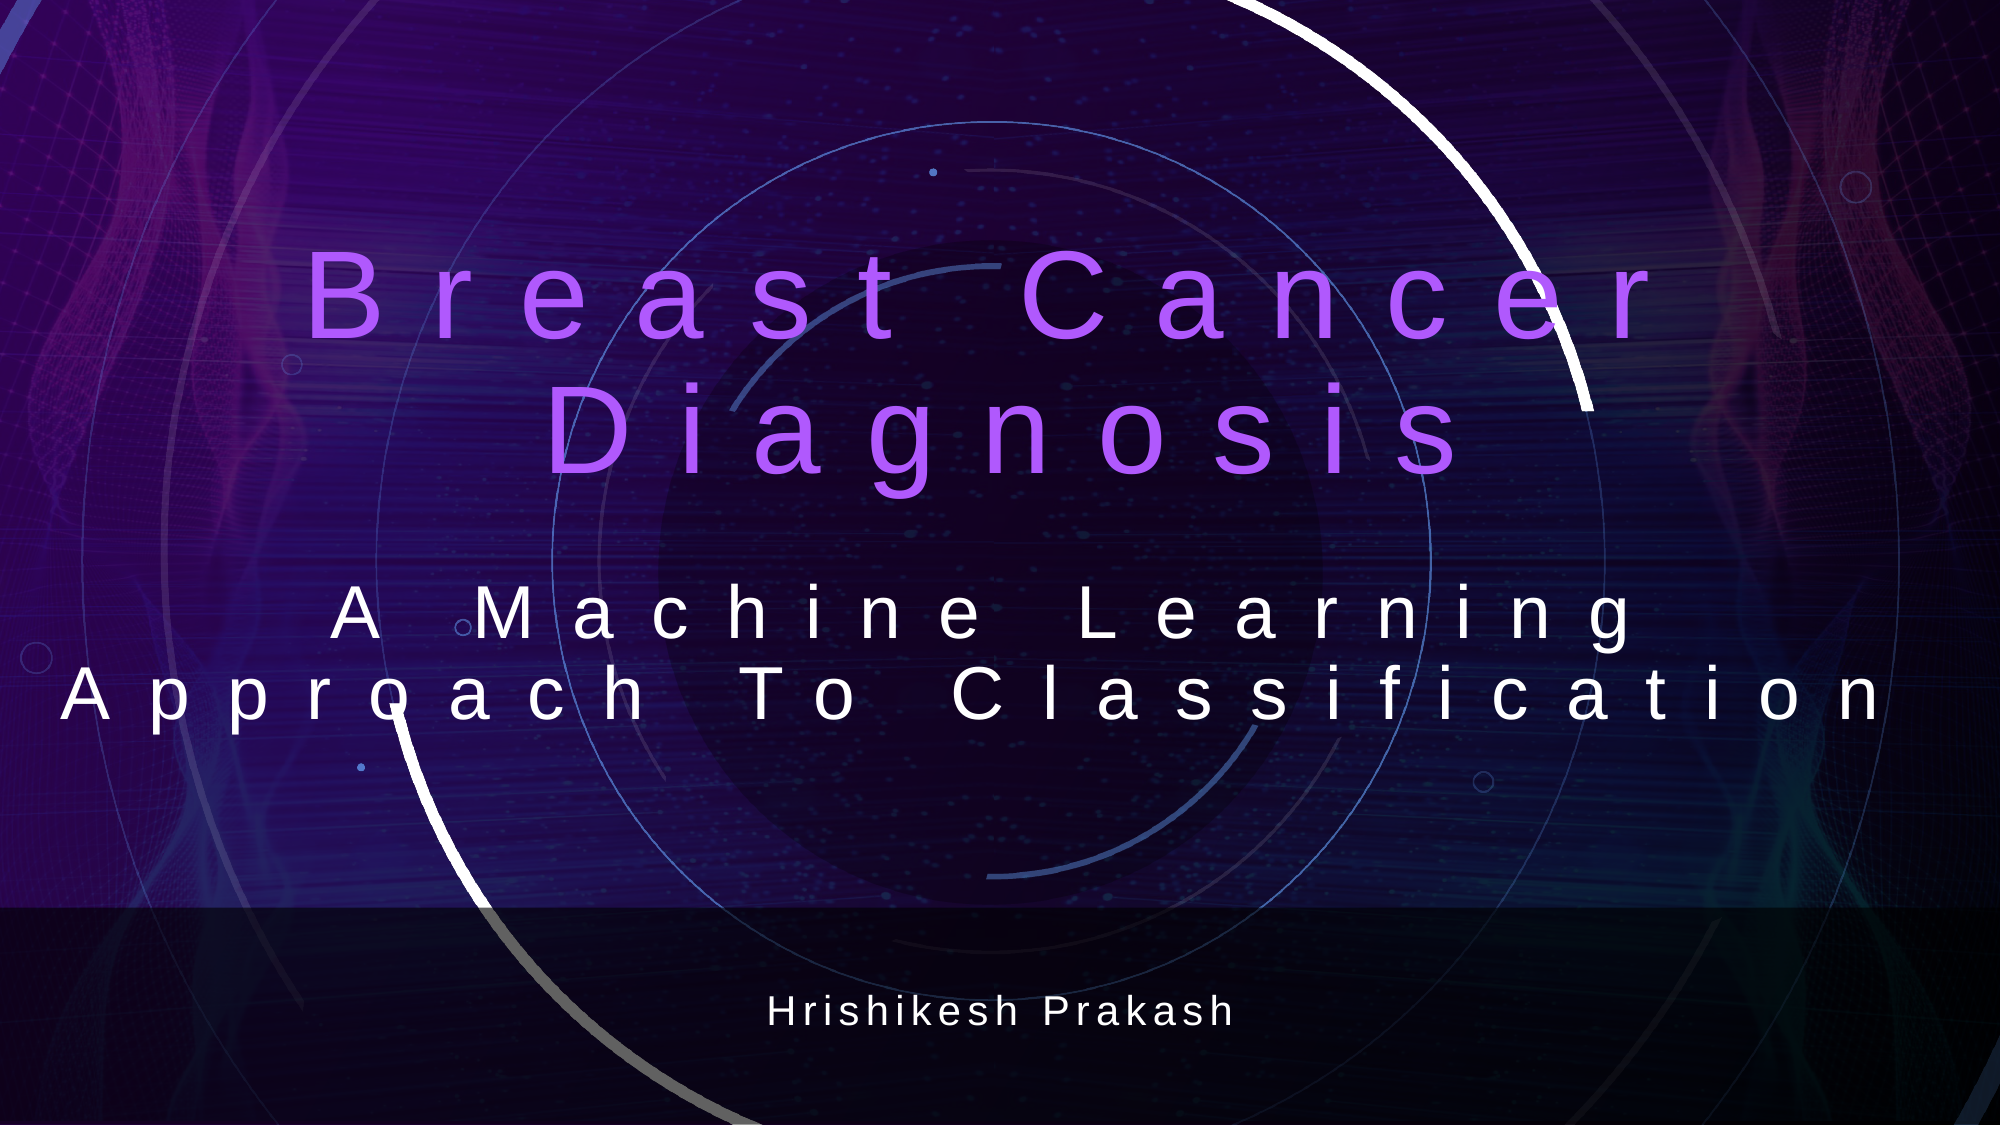

# Breast Cancer Diagnosis
A Machine Learning Approach To Classification
Hrishikesh Prakash